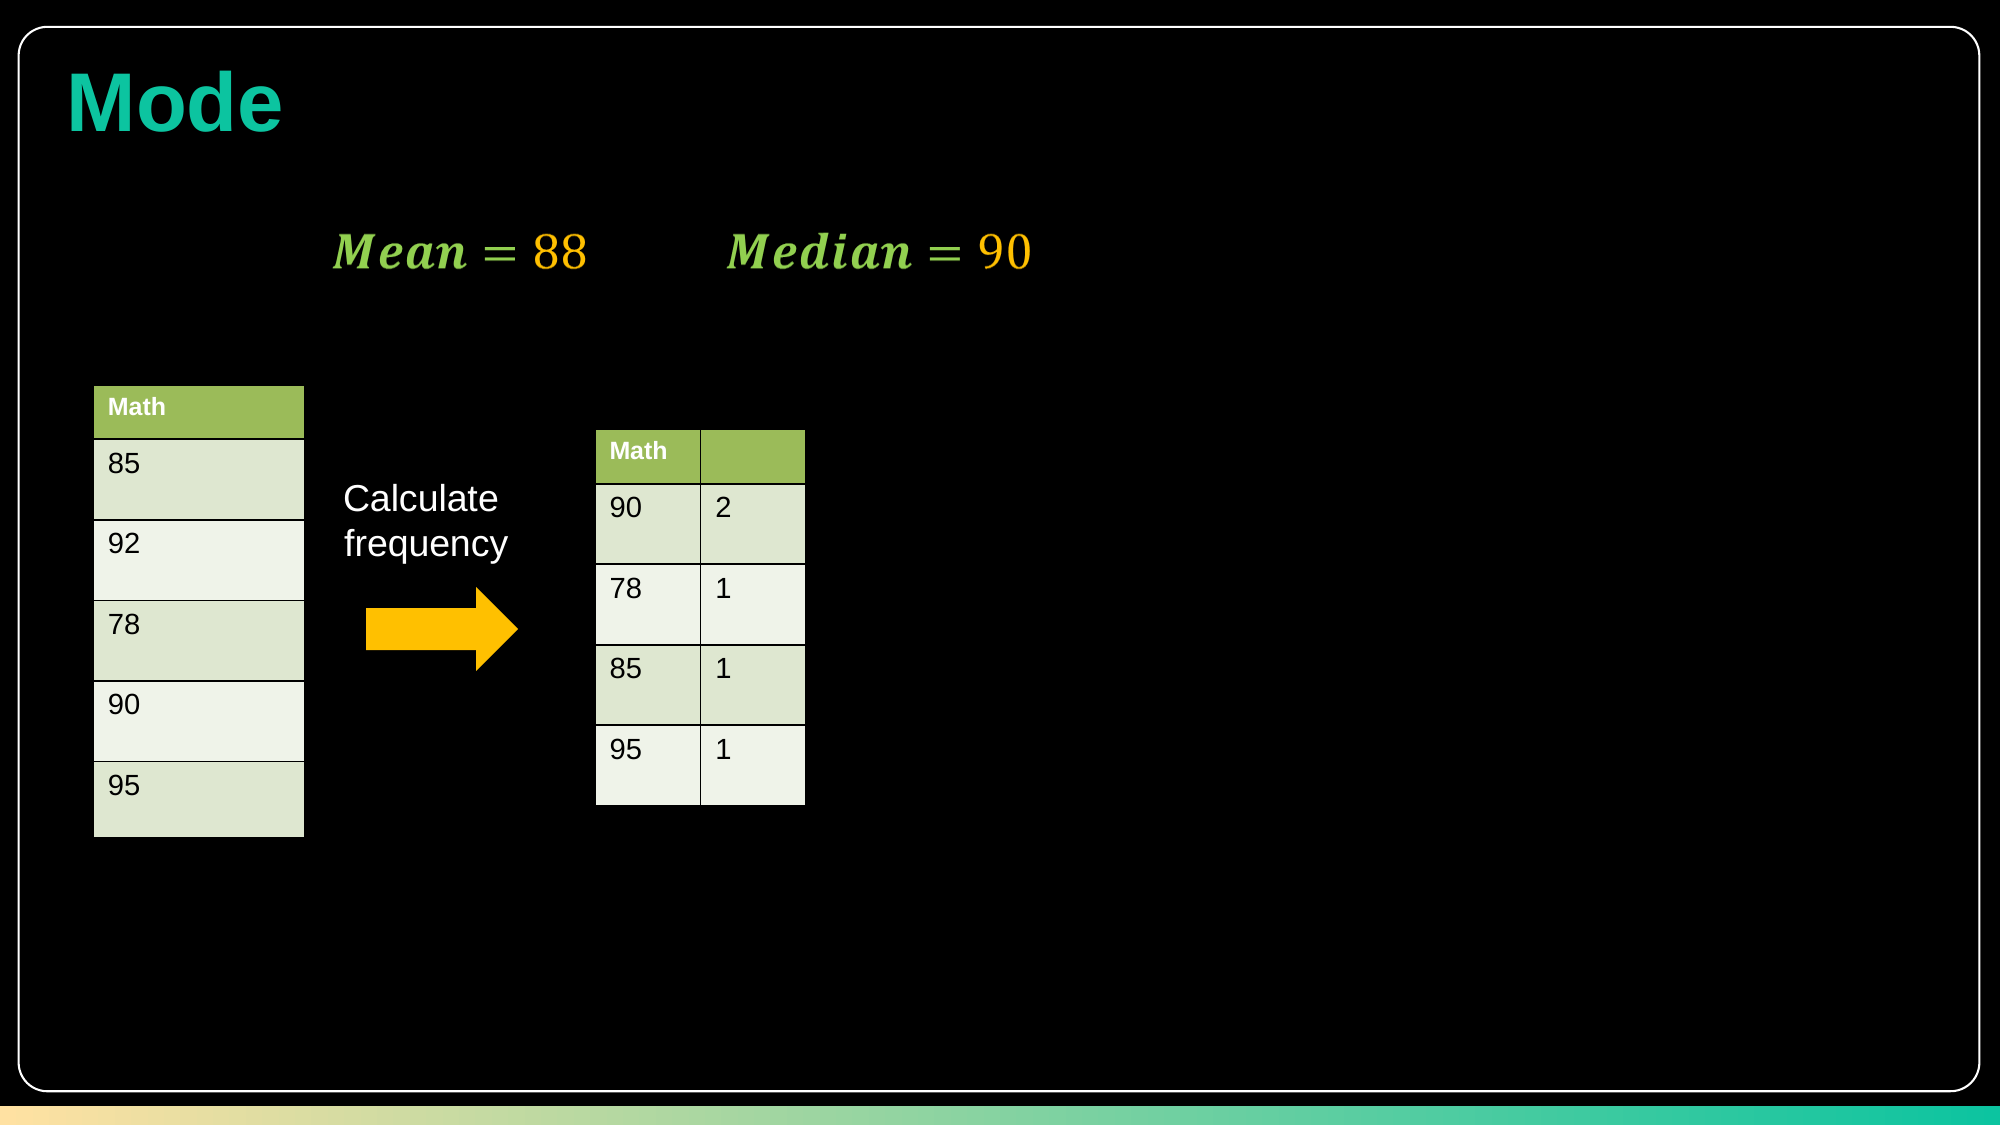

Mode

| Math |
| --- |
| 85 |
| 92 |
| 78 |
| 90 |
| 95 |
| Math |  |
| --- | --- |
| 90 | 2 |
| 78 | 1 |
| 85 | 1 |
| 95 | 1 |
Calculate
frequency